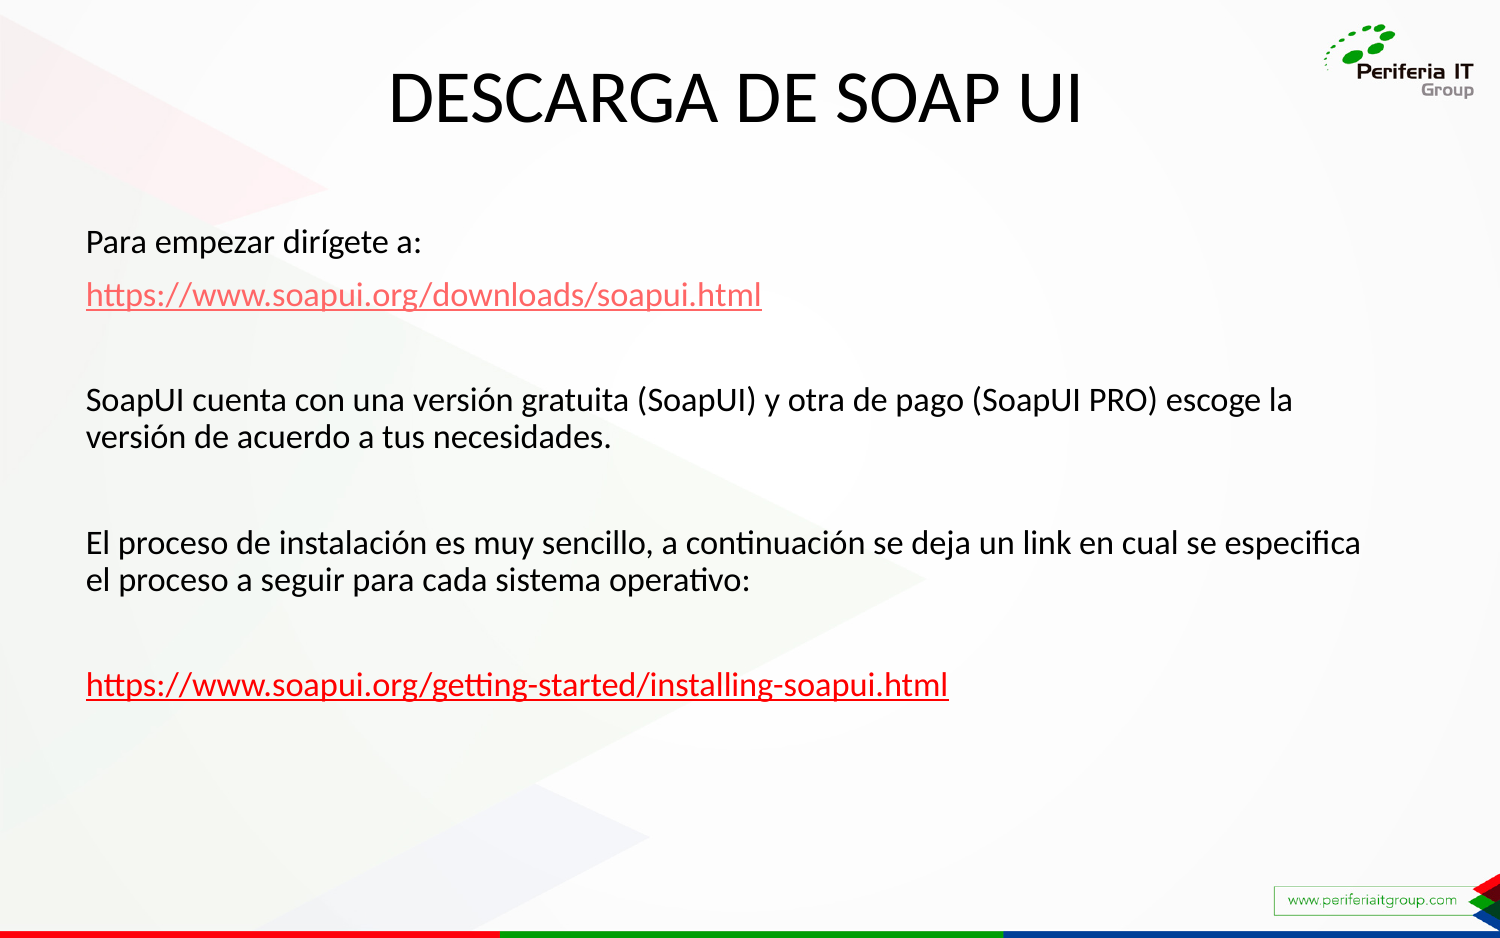

DESCARGA DE Soap UI
Para empezar dirígete a:
https://www.soapui.org/downloads/soapui.html

SoapUI cuenta con una versión gratuita (SoapUI) y otra de pago (SoapUI PRO) escoge la versión de acuerdo a tus necesidades.

El proceso de instalación es muy sencillo, a continuación se deja un link en cual se especifica el proceso a seguir para cada sistema operativo:

https://www.soapui.org/getting-started/installing-soapui.html